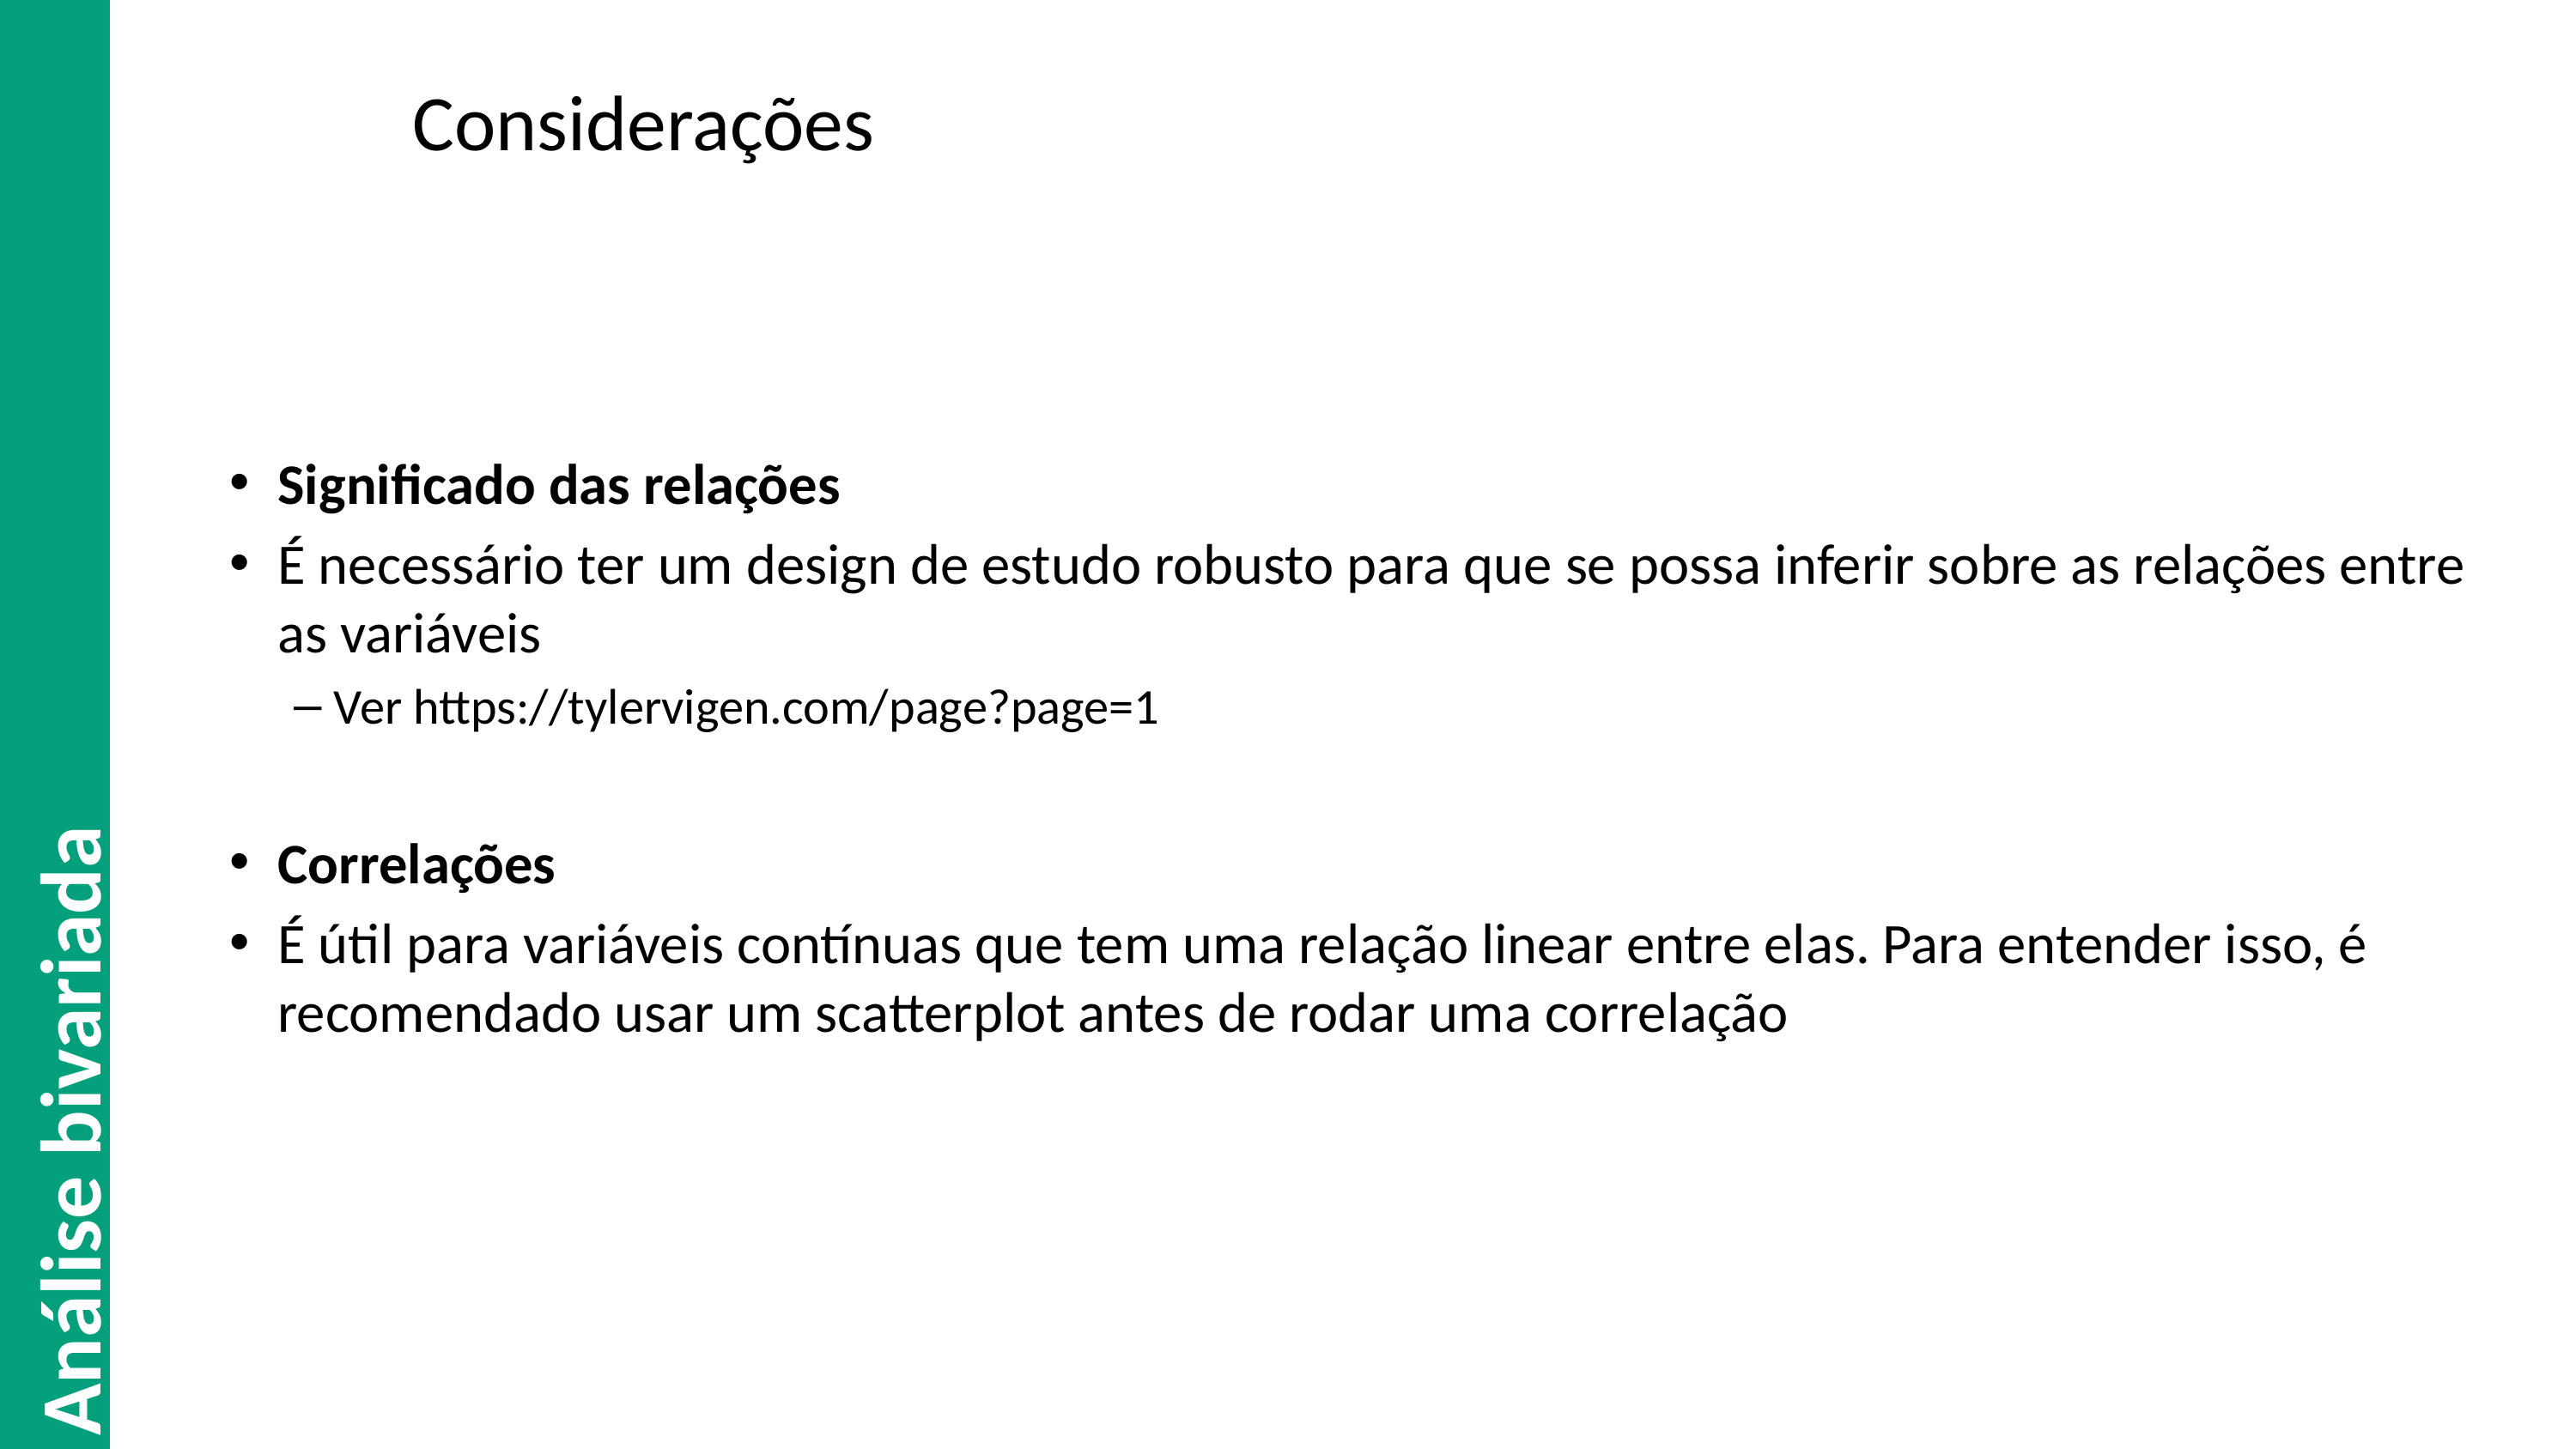

# Considerações
Significado das relações
É necessário ter um design de estudo robusto para que se possa inferir sobre as relações entre as variáveis
Ver https://tylervigen.com/page?page=1

Correlações
É útil para variáveis contínuas que tem uma relação linear entre elas. Para entender isso, é recomendado usar um scatterplot antes de rodar uma correlação

Análise bivariada